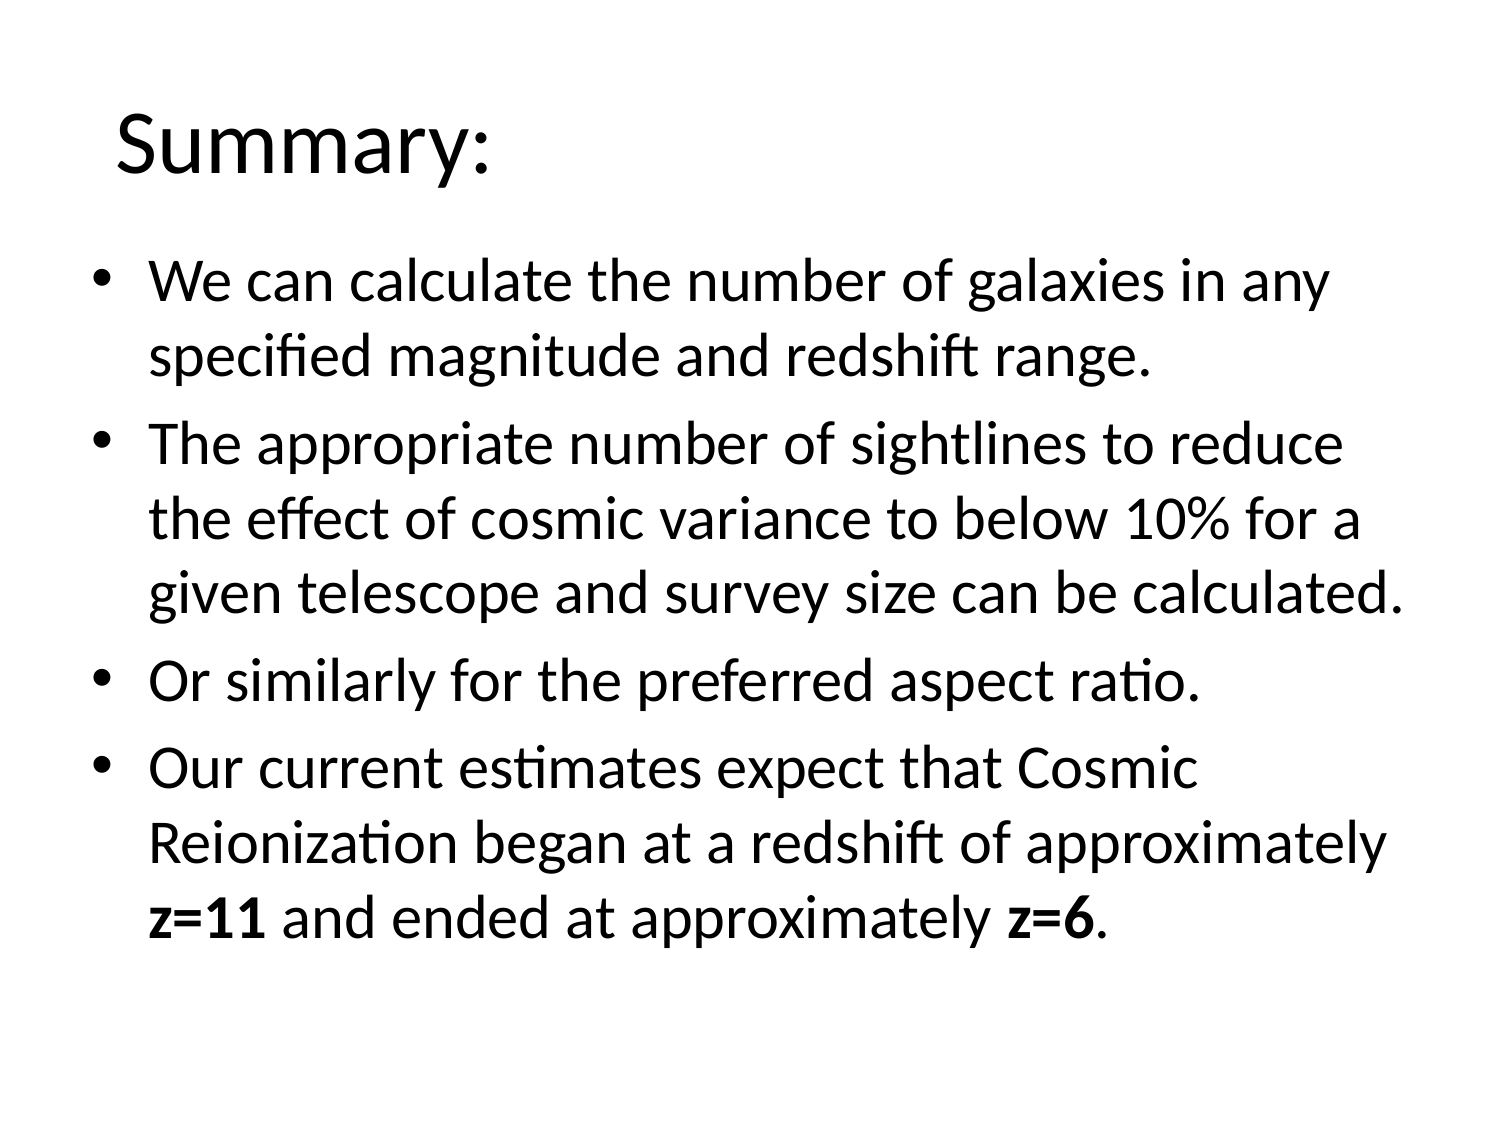

# Summary:
We can calculate the number of galaxies in any specified magnitude and redshift range.
The appropriate number of sightlines to reduce the effect of cosmic variance to below 10% for a given telescope and survey size can be calculated.
Or similarly for the preferred aspect ratio.
Our current estimates expect that Cosmic Reionization began at a redshift of approximately z=11 and ended at approximately z=6.